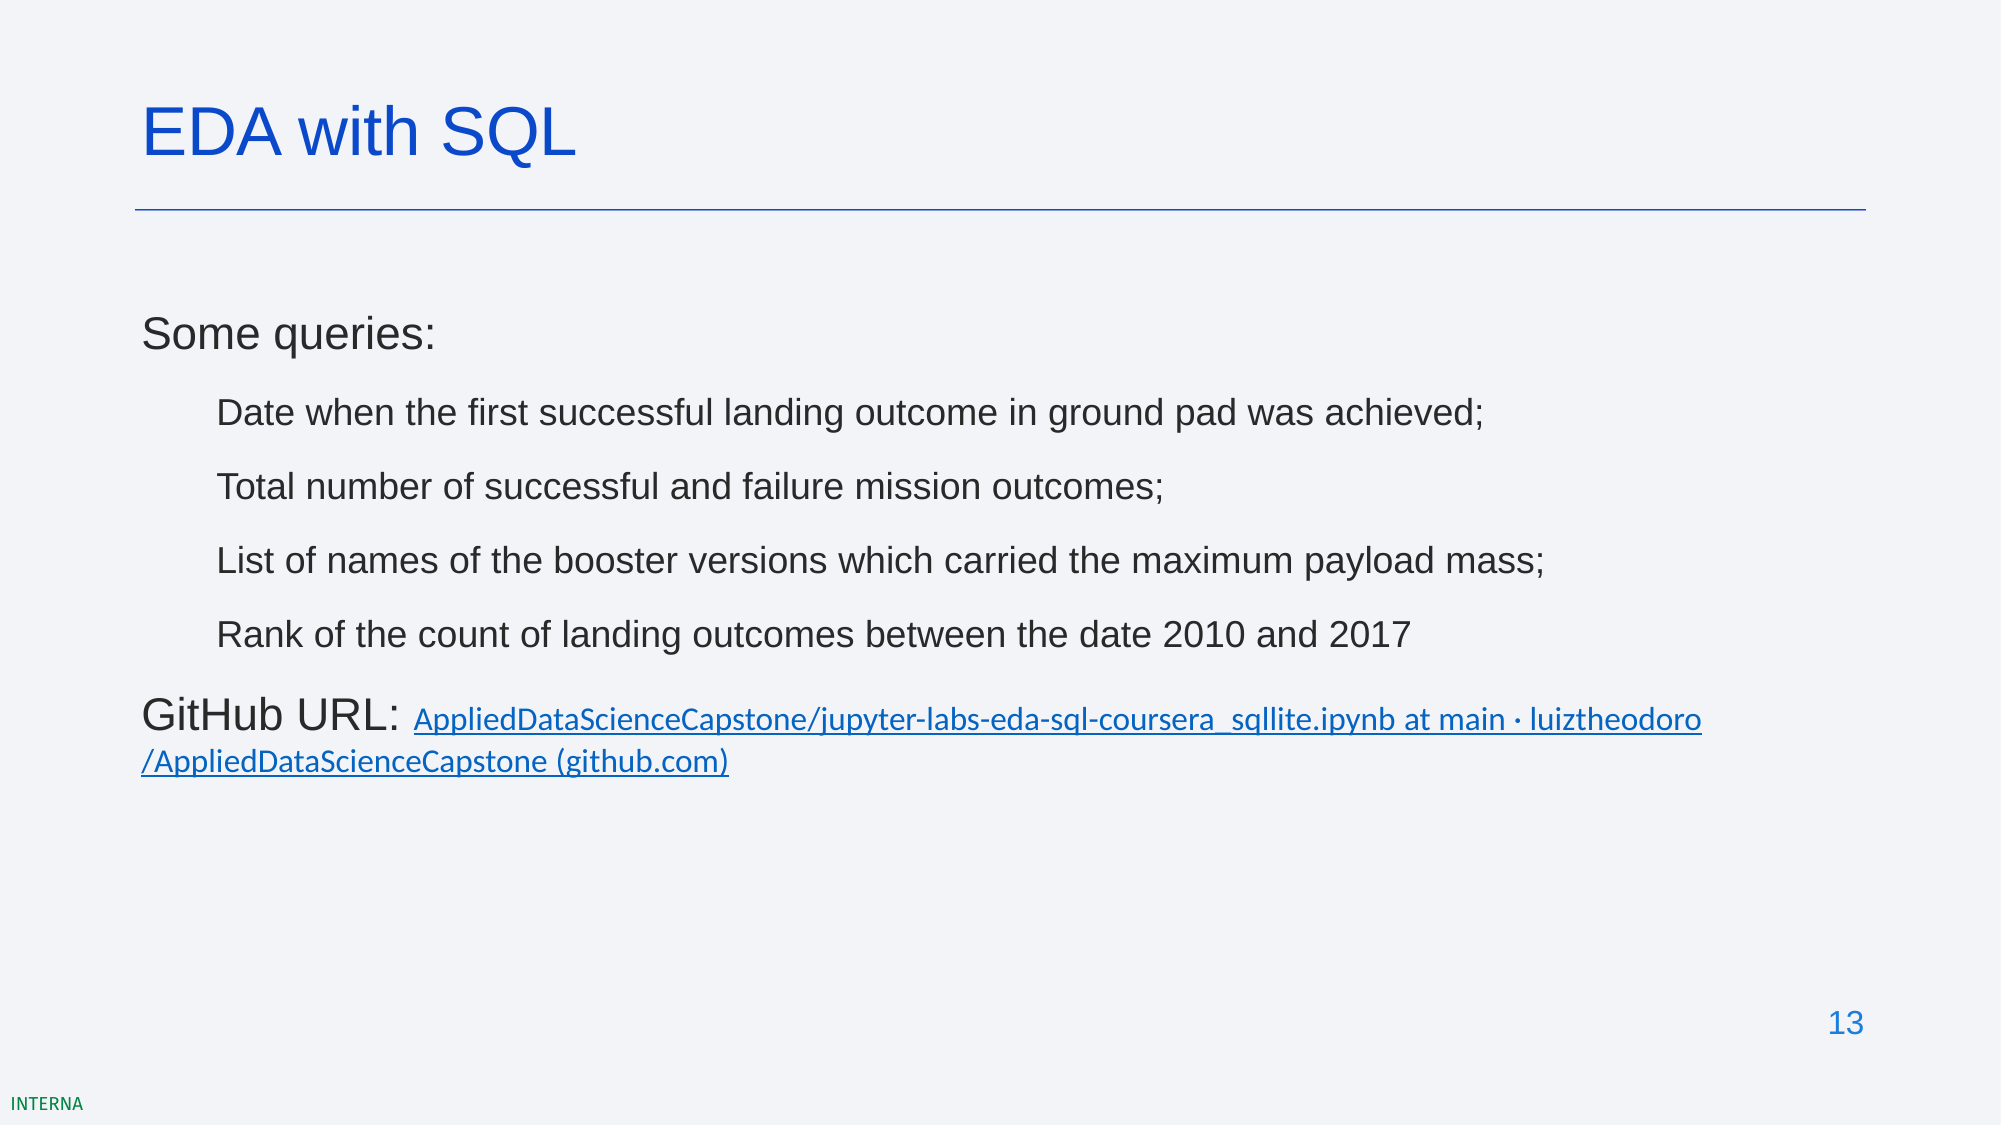

EDA with SQL
Some queries:
Date when the first successful landing outcome in ground pad was achieved;
Total number of successful and failure mission outcomes;
List of names of the booster versions which carried the maximum payload mass;
Rank of the count of landing outcomes between the date 2010 and 2017
GitHub URL: AppliedDataScienceCapstone/jupyter-labs-eda-sql-coursera_sqllite.ipynb at main · luiztheodoro/AppliedDataScienceCapstone (github.com)

13